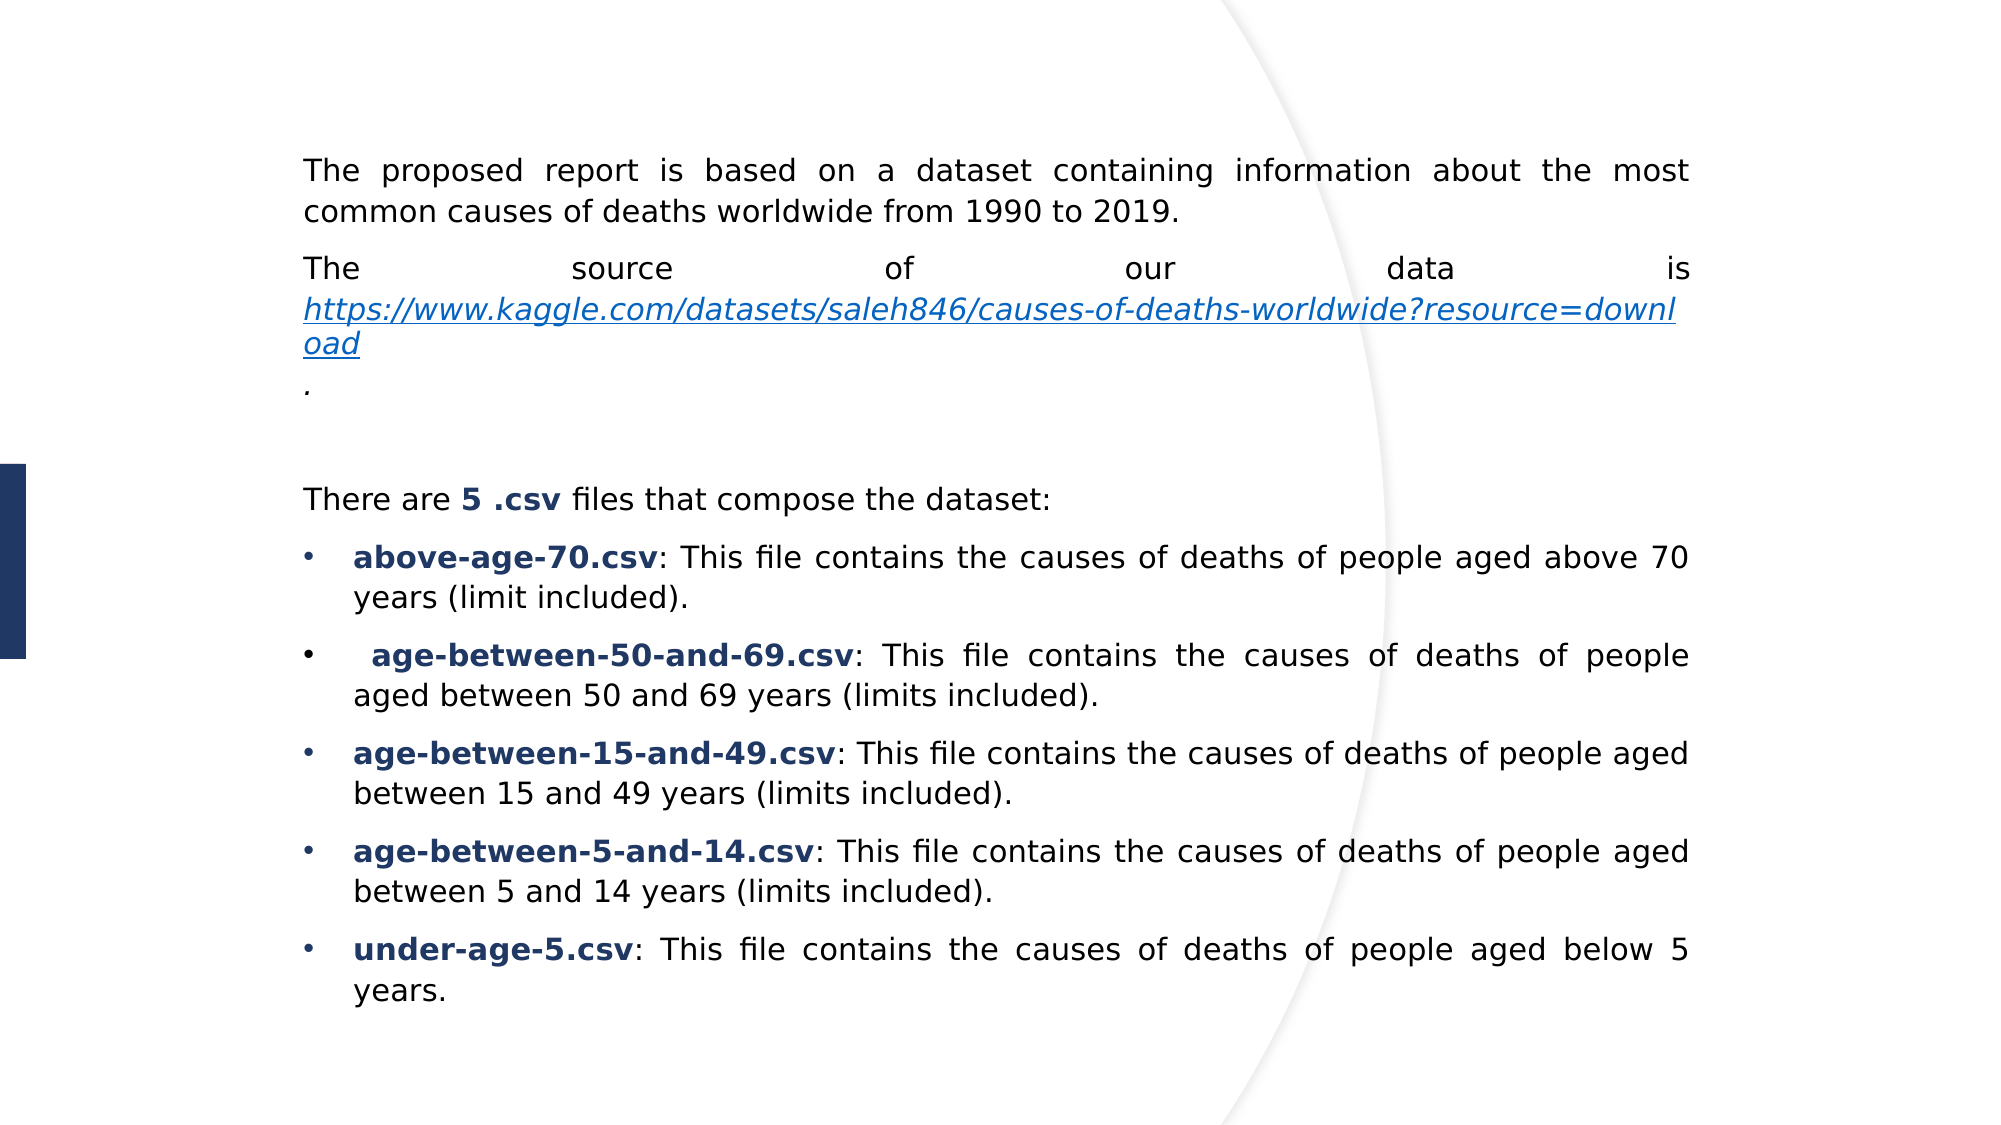

The proposed report is based on a dataset containing information about the most common causes of deaths worldwide from 1990 to 2019.
The source of our data is https://www.kaggle.com/datasets/saleh846/causes-of-deaths-worldwide?resource=download.

There are 5 .csv files that compose the dataset:
above-age-70.csv: This file contains the causes of deaths of people aged above 70 years (limit included).
 age-between-50-and-69.csv: This file contains the causes of deaths of people aged between 50 and 69 years (limits included).
age-between-15-and-49.csv: This file contains the causes of deaths of people aged between 15 and 49 years (limits included).
age-between-5-and-14.csv: This file contains the causes of deaths of people aged between 5 and 14 years (limits included).
under-age-5.csv: This file contains the causes of deaths of people aged below 5 years.